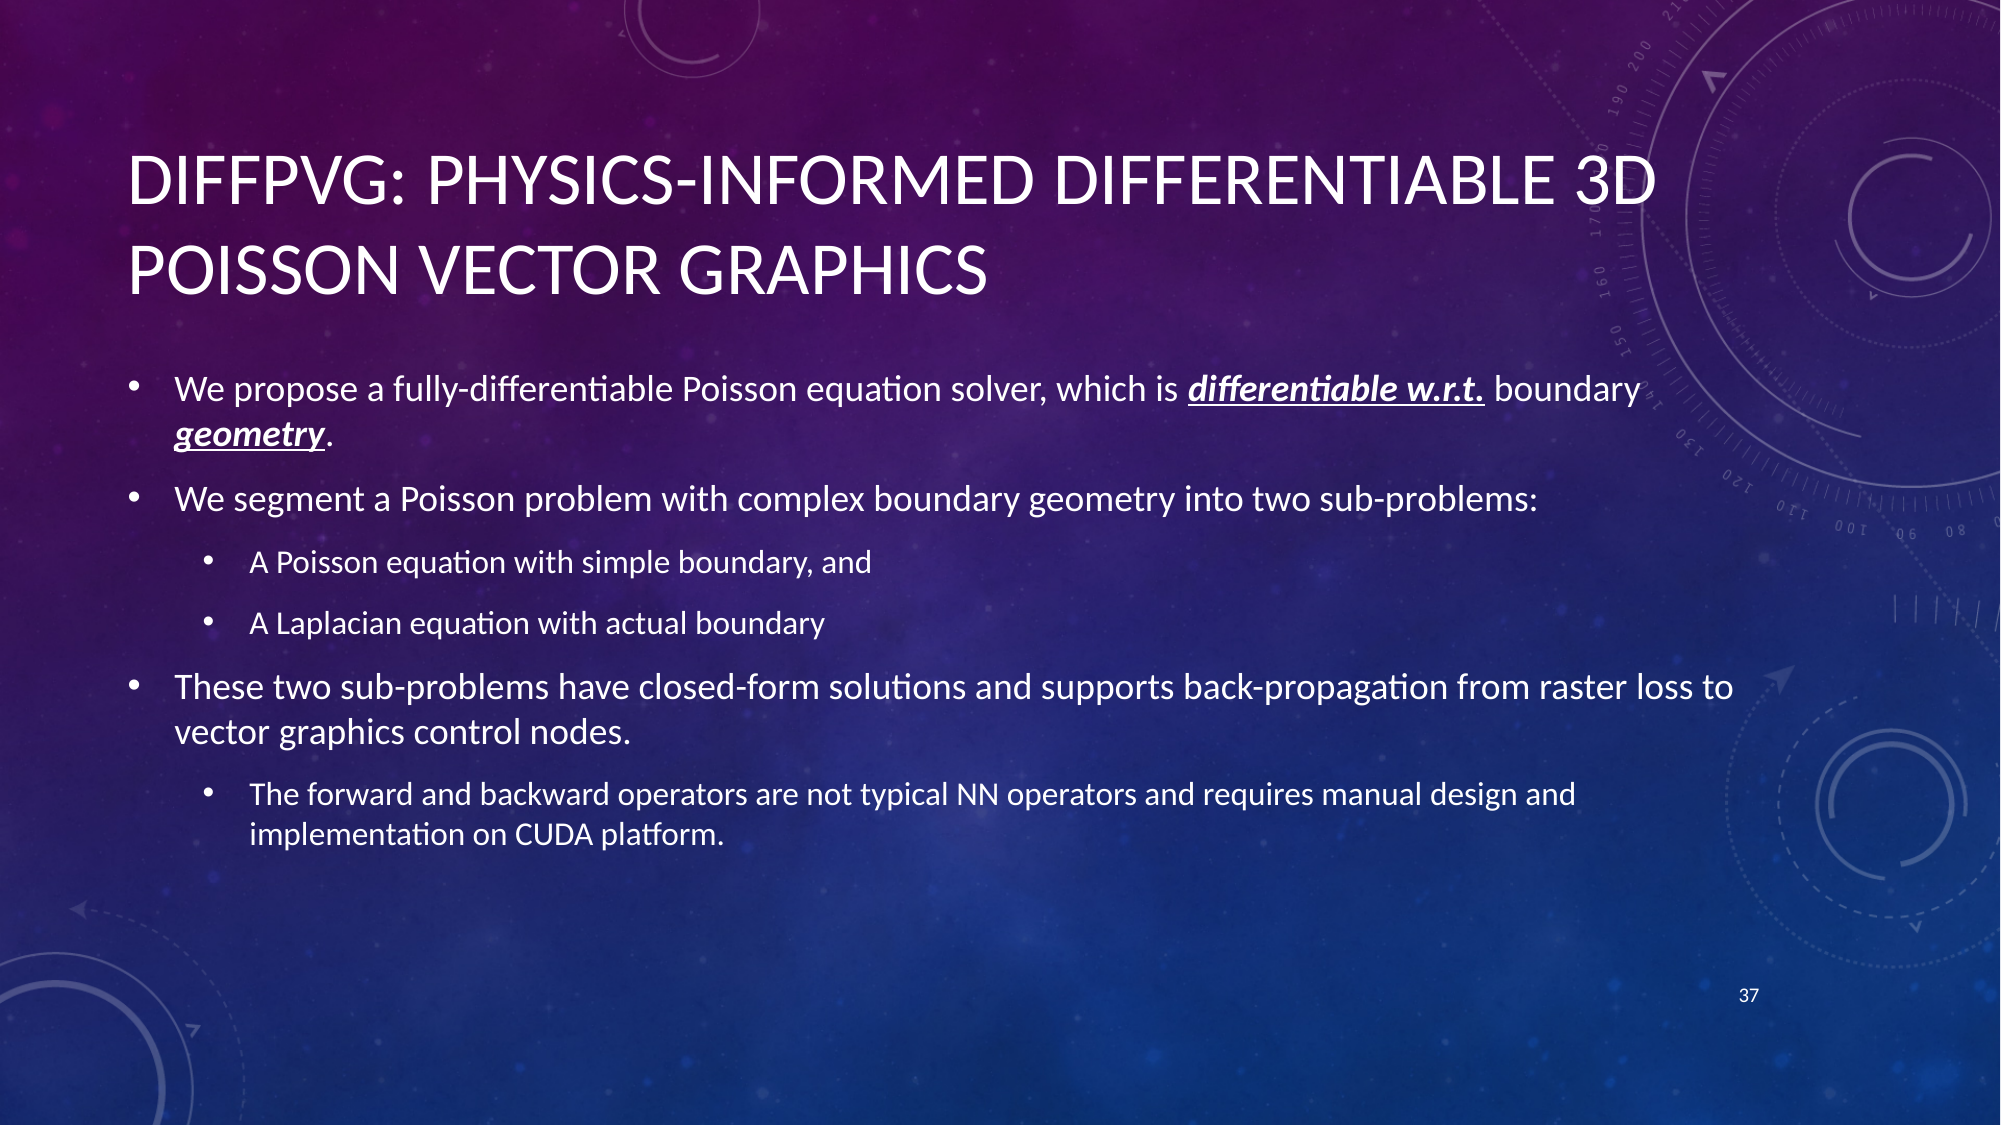

# DiffPVG: Physics-Informed Differentiable 3D Poisson Vector Graphics
We propose a fully-differentiable Poisson equation solver, which is differentiable w.r.t. boundary geometry.
We segment a Poisson problem with complex boundary geometry into two sub-problems:
A Poisson equation with simple boundary, and
A Laplacian equation with actual boundary
These two sub-problems have closed-form solutions and supports back-propagation from raster loss to vector graphics control nodes.
The forward and backward operators are not typical NN operators and requires manual design and implementation on CUDA platform.

37